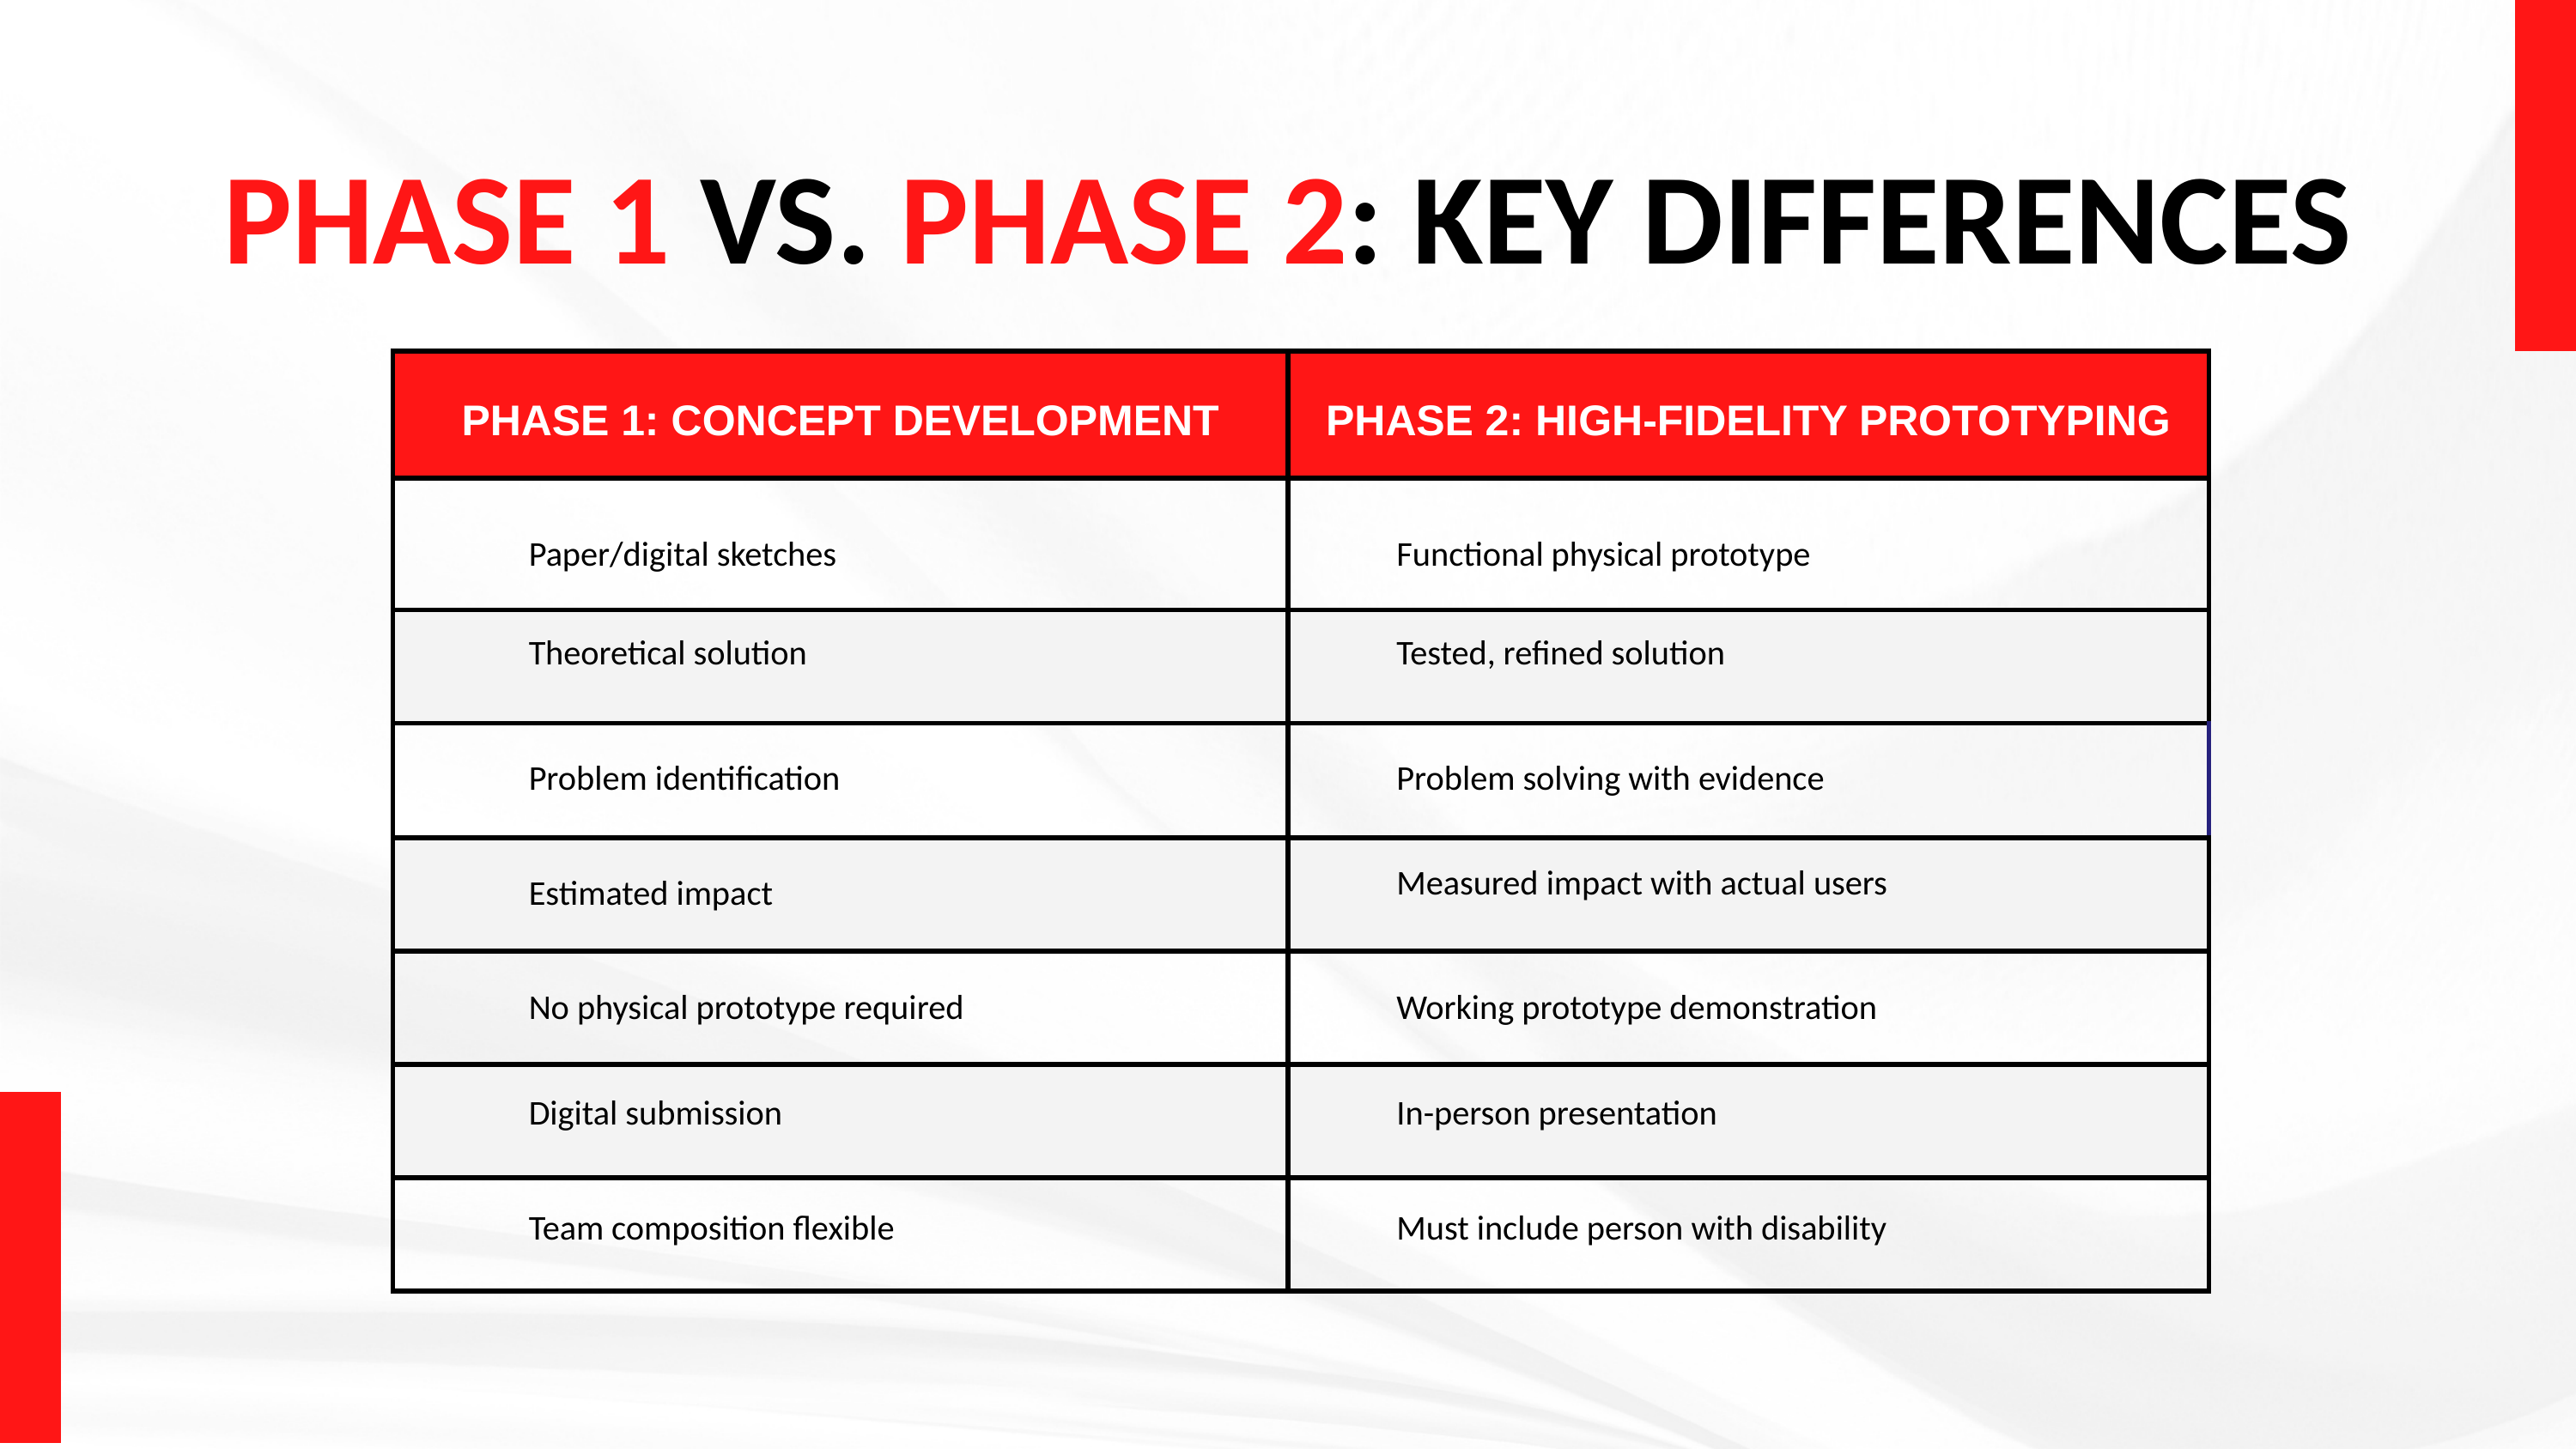

PHASE 1 VS. PHASE 2: KEY DIFFERENCES
| PHASE 1: CONCEPT DEVELOPMENT | PHASE 2: HIGH-FIDELITY PROTOTYPING |
| --- | --- |
|  |  |
|  |  |
|  |  |
|  |  |
|  |  |
|  |  |
|  |  |
Paper/digital sketches
Functional physical prototype
Theoretical solution
Tested, refined solution
Problem identification
Problem solving with evidence
Measured impact with actual users
Estimated impact
No physical prototype required
Working prototype demonstration
Digital submission
In-person presentation
Team composition flexible
Must include person with disability